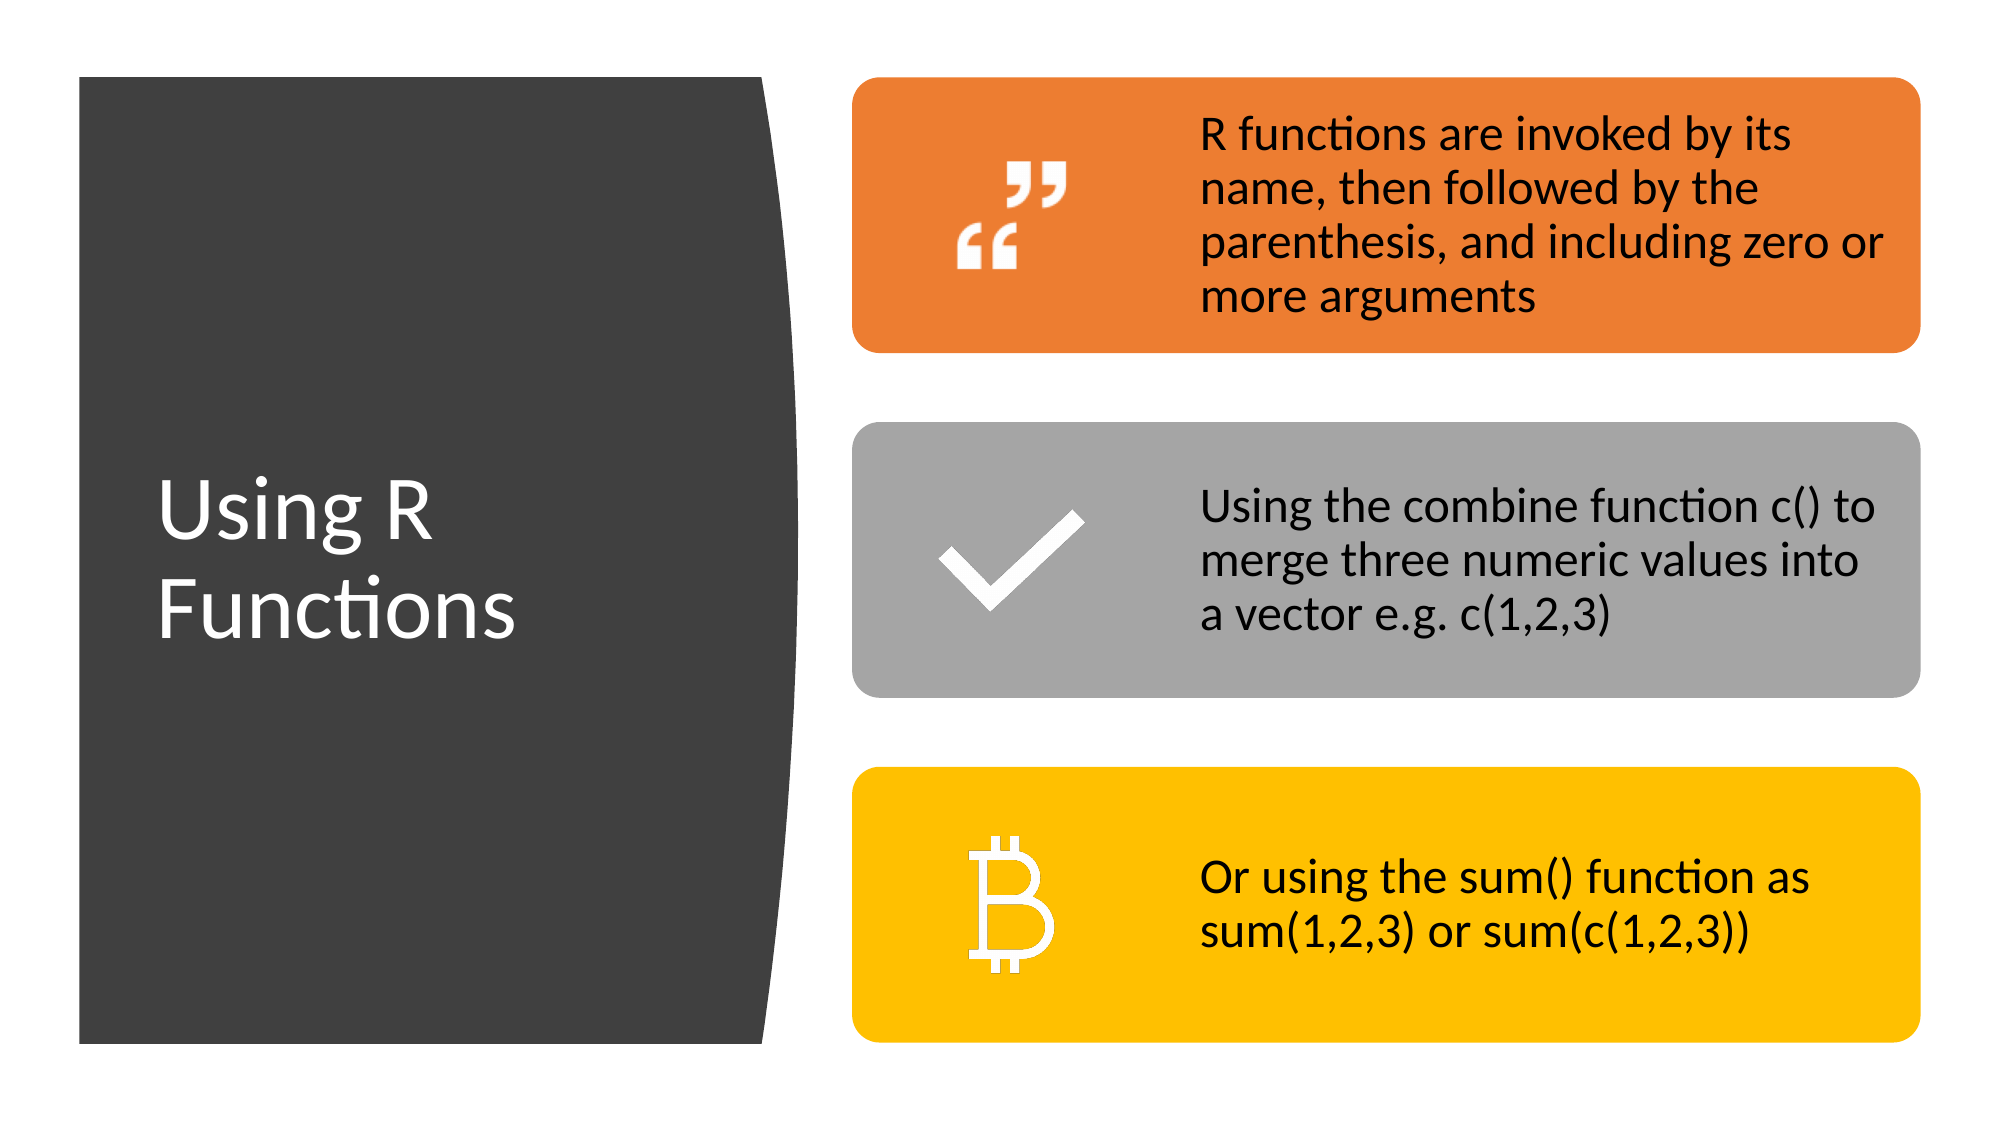

R functions are invoked by its name, then followed by the parenthesis, and including zero or more arguments
Using the combine function c() to merge three numeric values into a vector e.g. c(1,2,3)
Or using the sum() function as sum(1,2,3) or sum(c(1,2,3))

# Using R Functions